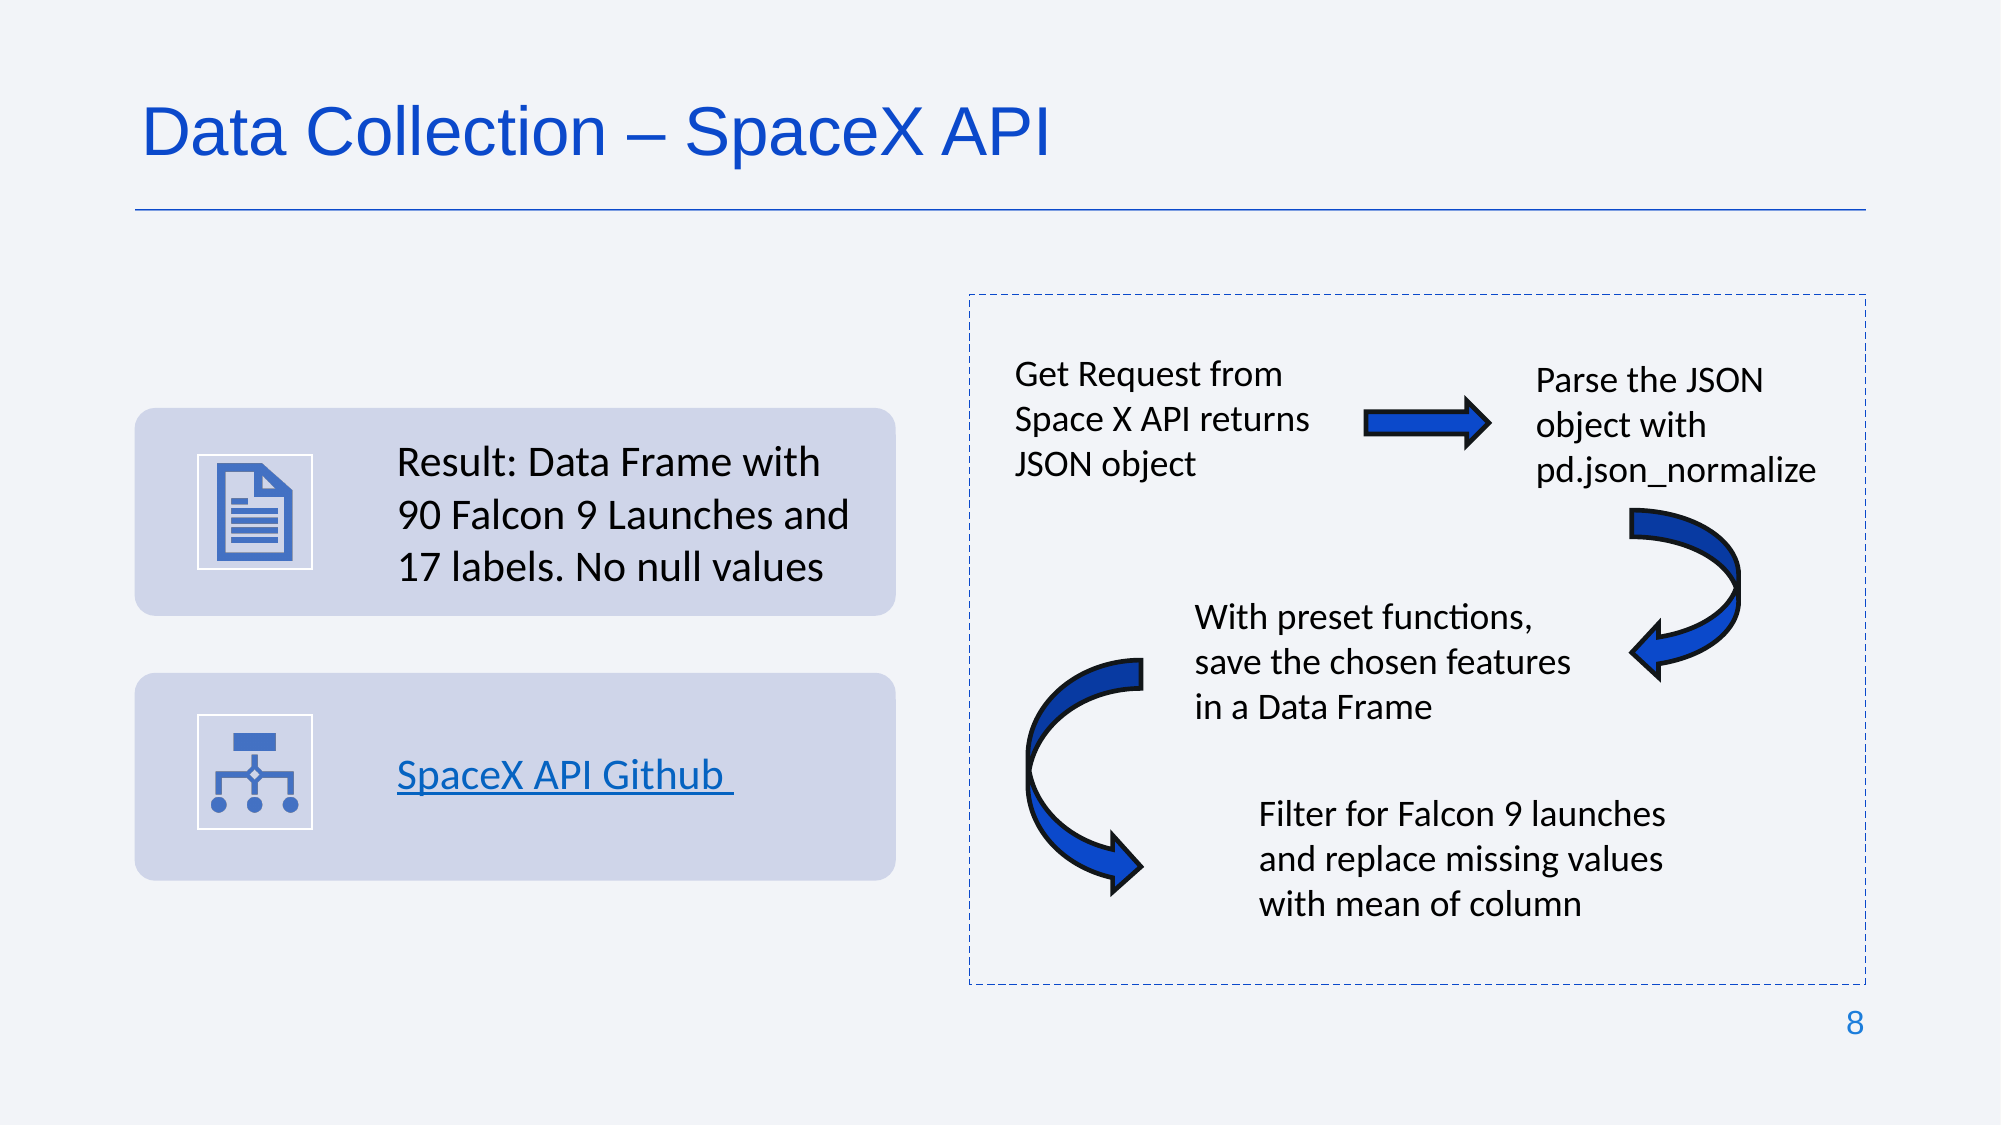

Data Collection – SpaceX API

Result: Data Frame with 90 Falcon 9 Launches and 17 labels. No null values
SpaceX API Github
Get Request from Space X API returns JSON object
Parse the JSON object with pd.json_normalize

With preset functions, save the chosen features in a Data Frame

Filter for Falcon 9 launches and replace missing values with mean of column
8